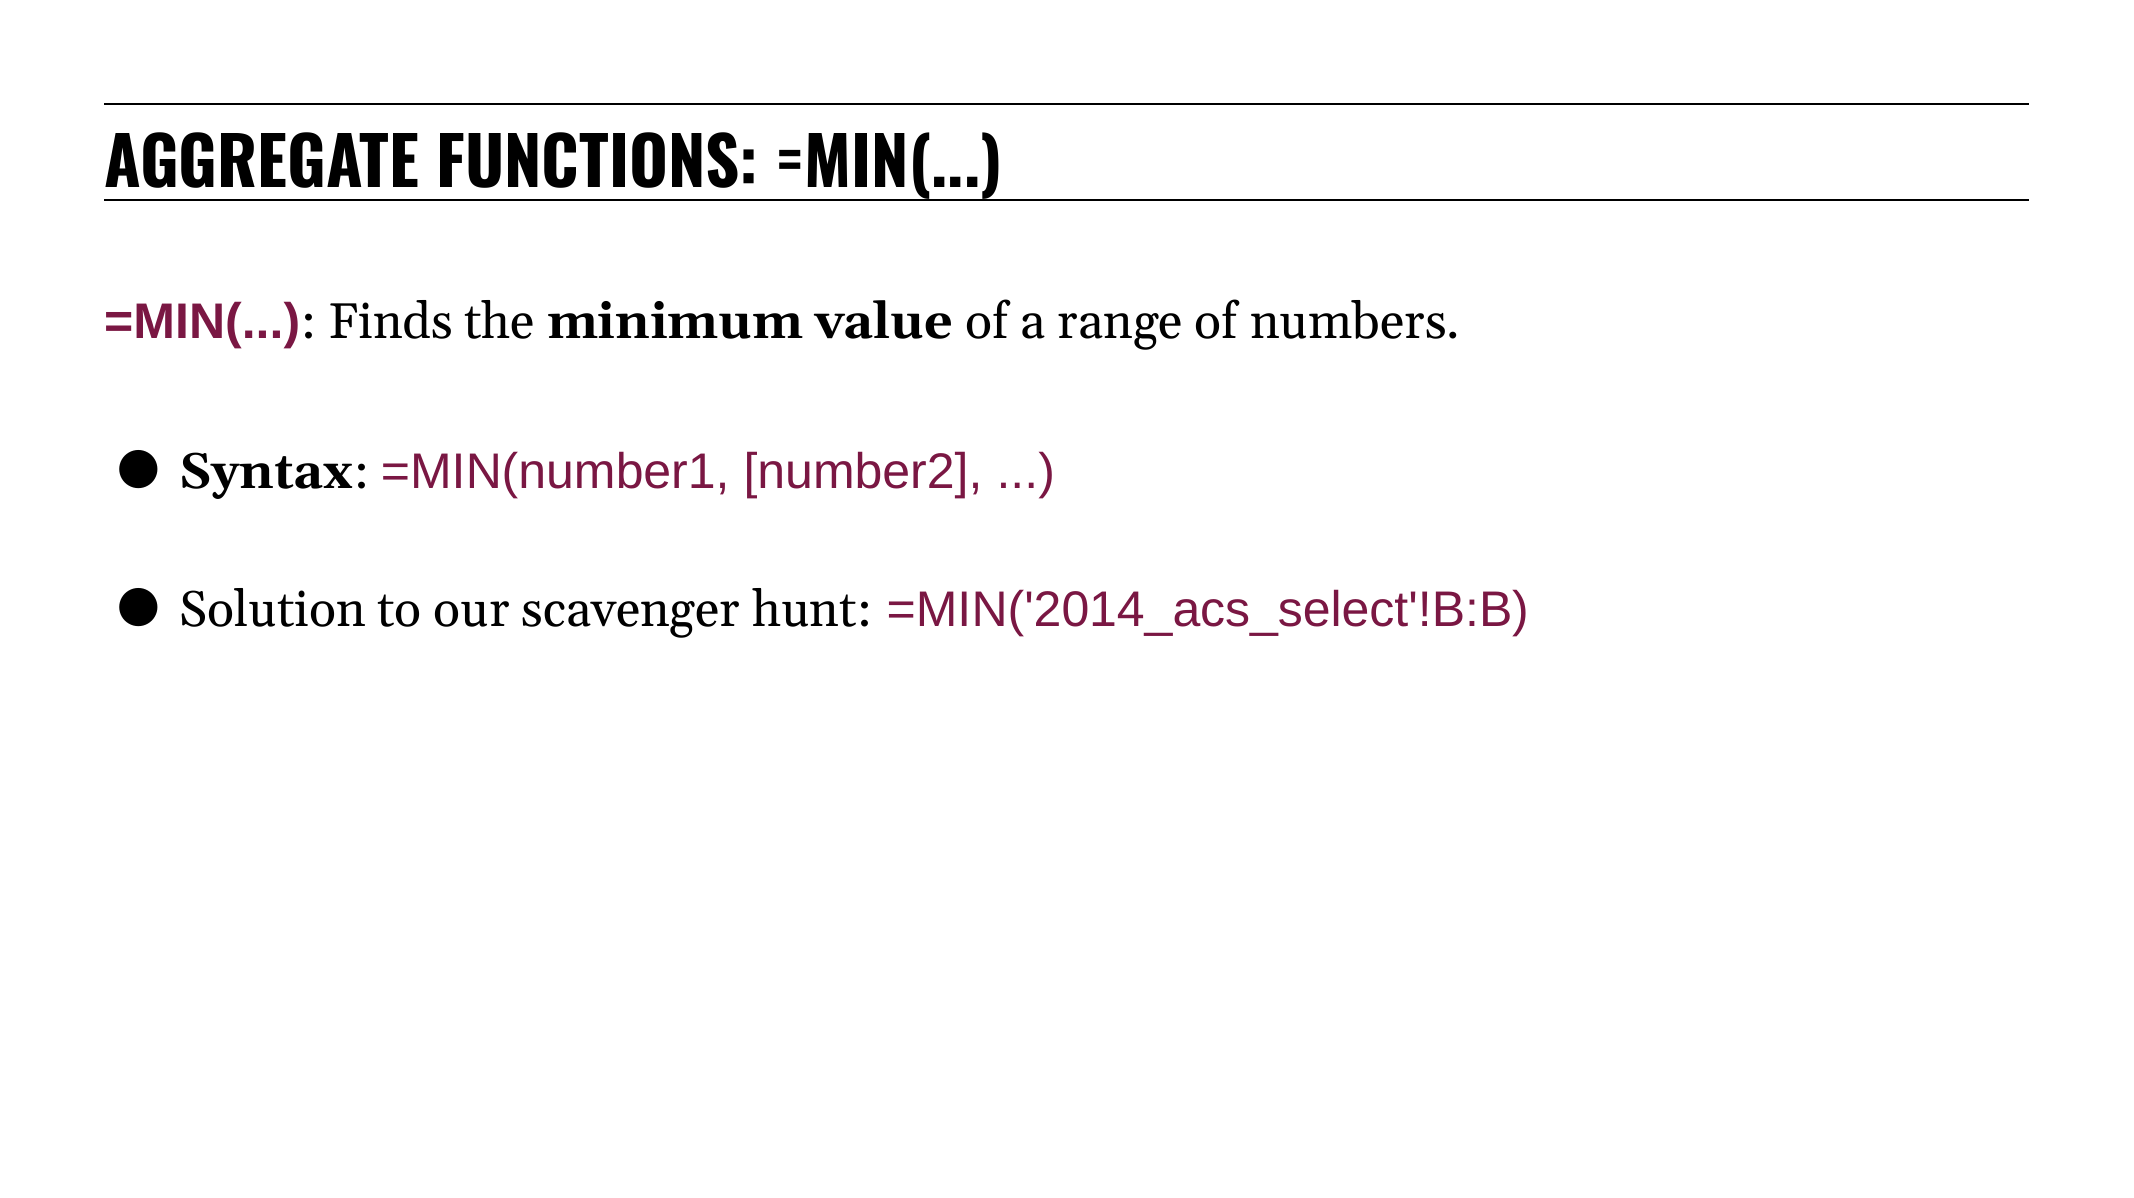

AGGREGATE FUNCTIONS: =MIN(...)
=MIN(...): Finds the minimum value of a range of numbers.
Syntax: =MIN(number1, [number2], ...)
Solution to our scavenger hunt: =MIN('2014_acs_select'!B:B)